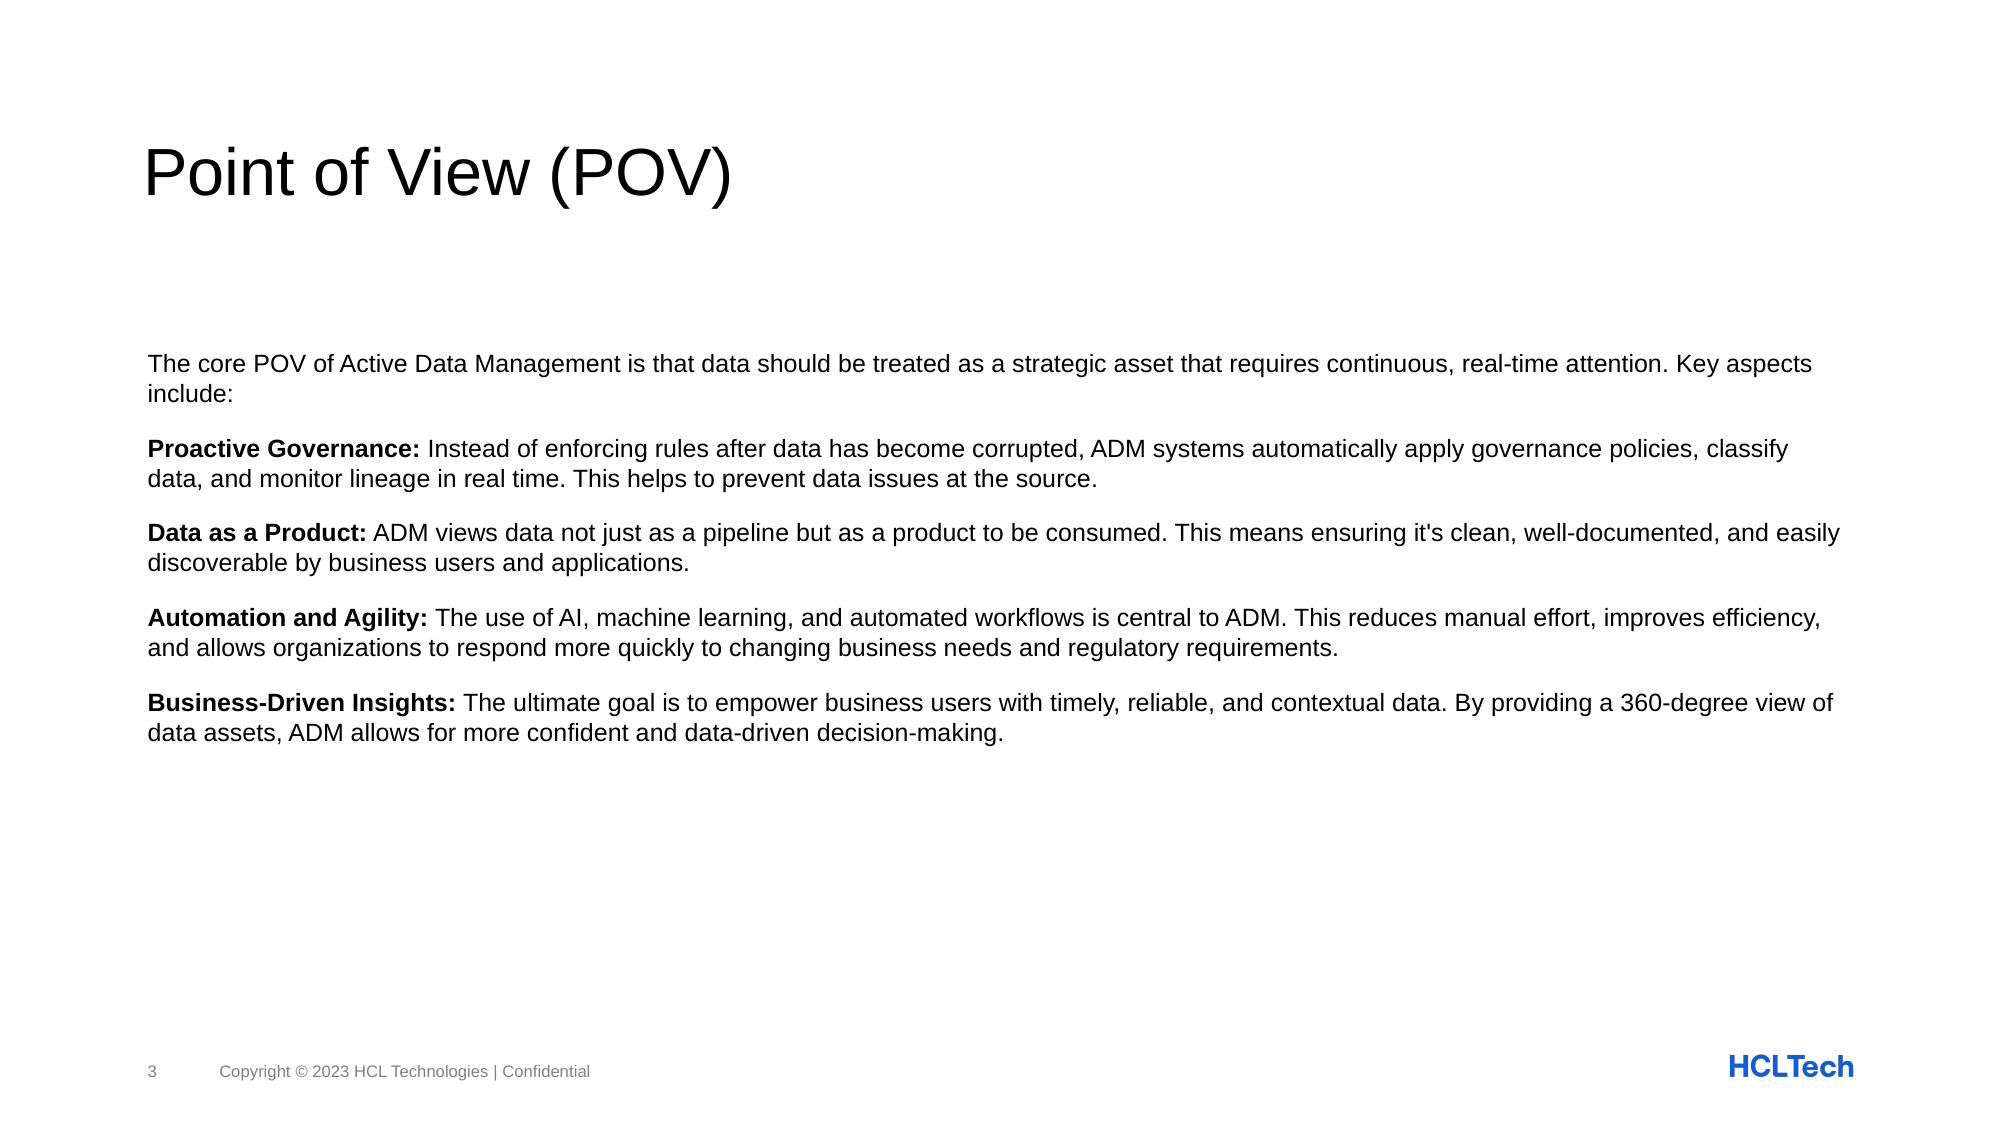

# Point of View (POV)
The core POV of Active Data Management is that data should be treated as a strategic asset that requires continuous, real-time attention. Key aspects include:
Proactive Governance: Instead of enforcing rules after data has become corrupted, ADM systems automatically apply governance policies, classify data, and monitor lineage in real time. This helps to prevent data issues at the source.
Data as a Product: ADM views data not just as a pipeline but as a product to be consumed. This means ensuring it's clean, well-documented, and easily discoverable by business users and applications.
Automation and Agility: The use of AI, machine learning, and automated workflows is central to ADM. This reduces manual effort, improves efficiency, and allows organizations to respond more quickly to changing business needs and regulatory requirements.
Business-Driven Insights: The ultimate goal is to empower business users with timely, reliable, and contextual data. By providing a 360-degree view of data assets, ADM allows for more confident and data-driven decision-making.
3
Copyright © 2023 HCL Technologies | Confidential